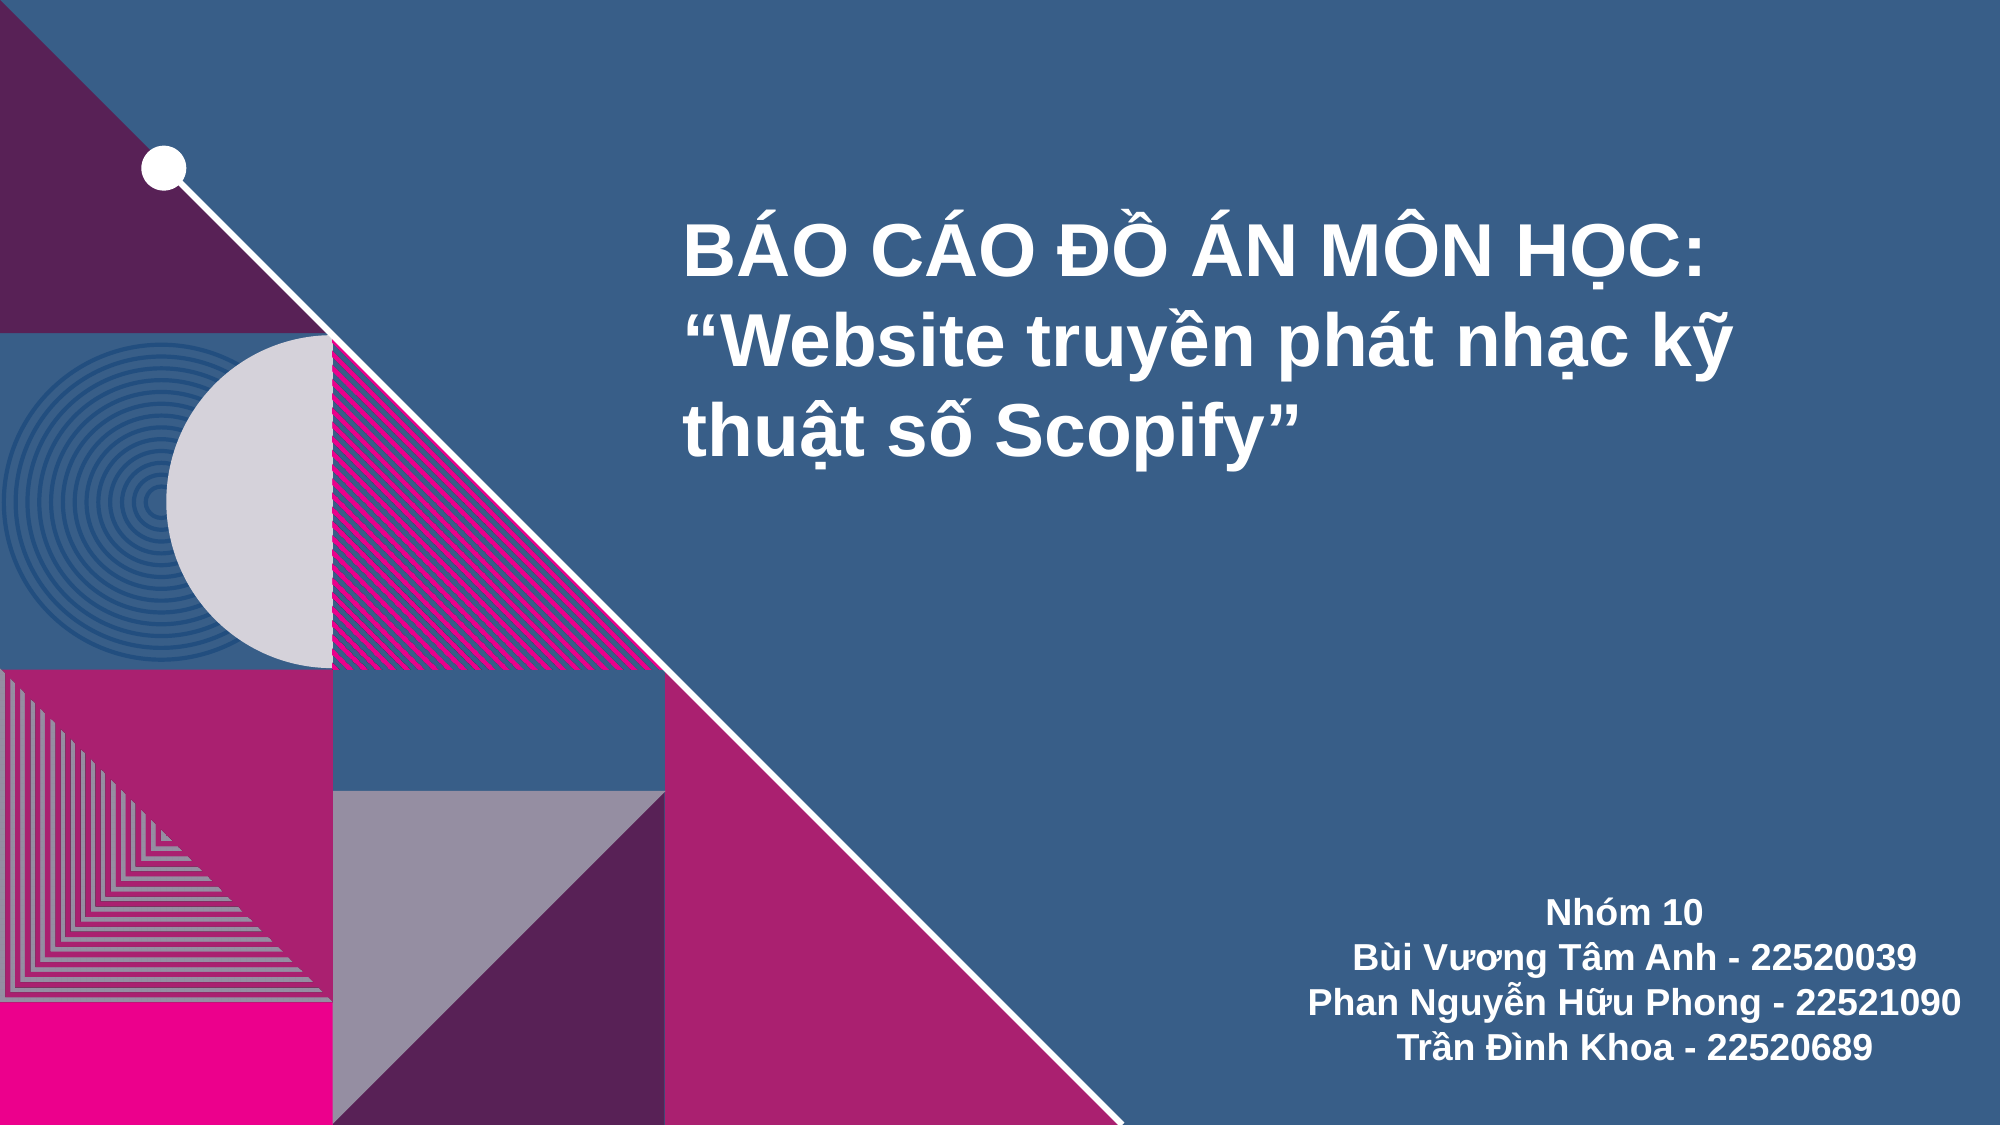

BÁO CÁO ĐỒ ÁN MÔN HỌC:
“Website truyền phát nhạc kỹ thuật số Scopify”
Nhóm 10
Bùi Vương Tâm Anh - 22520039
Phan Nguyễn Hữu Phong - 22521090
Trần Đình Khoa - 22520689